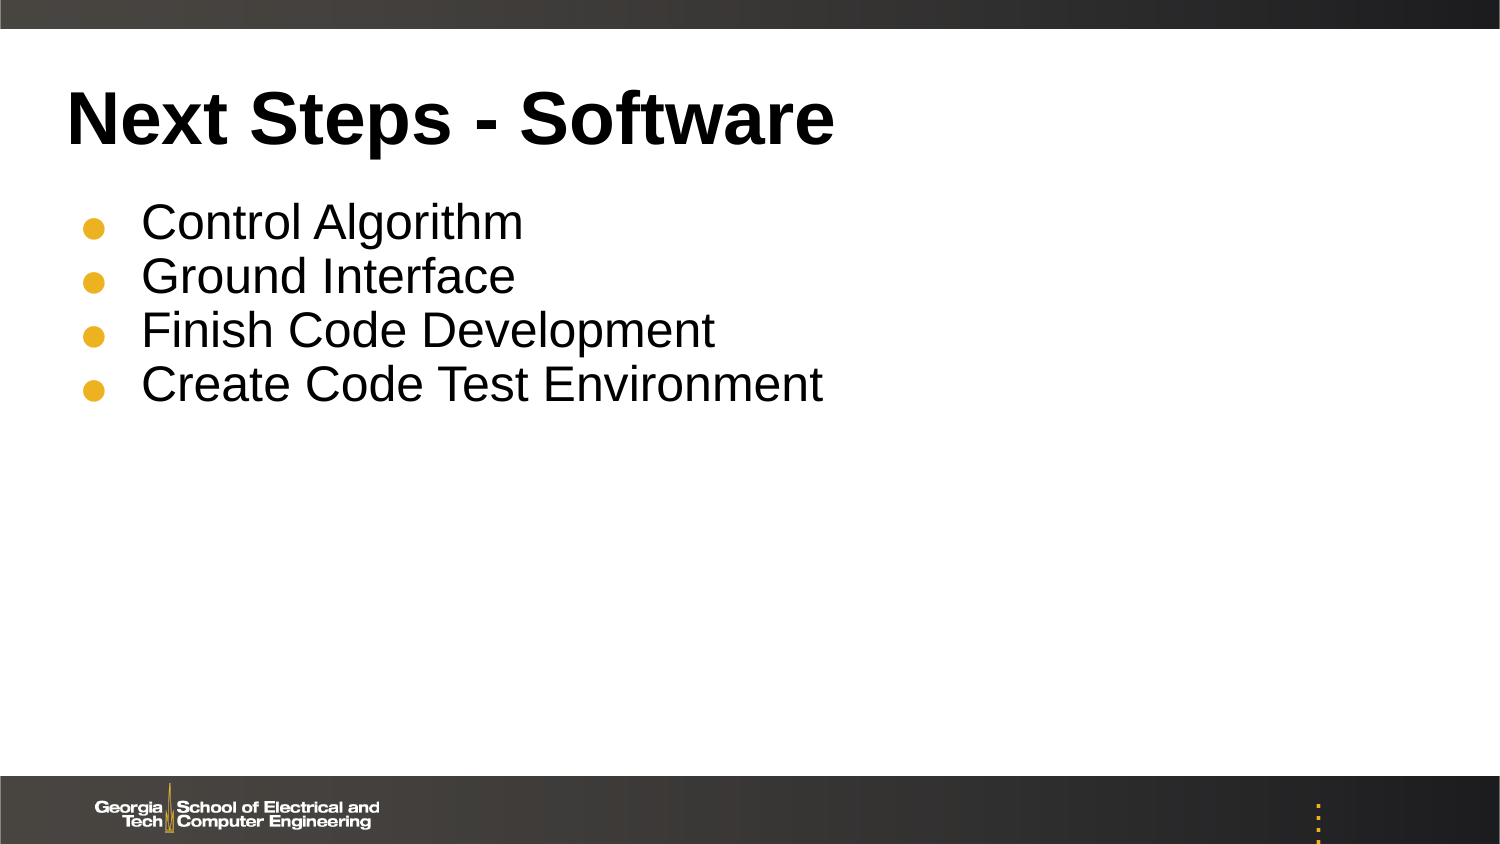

# Next Steps - Software
Control Algorithm
Ground Interface
Finish Code Development
Create Code Test Environment